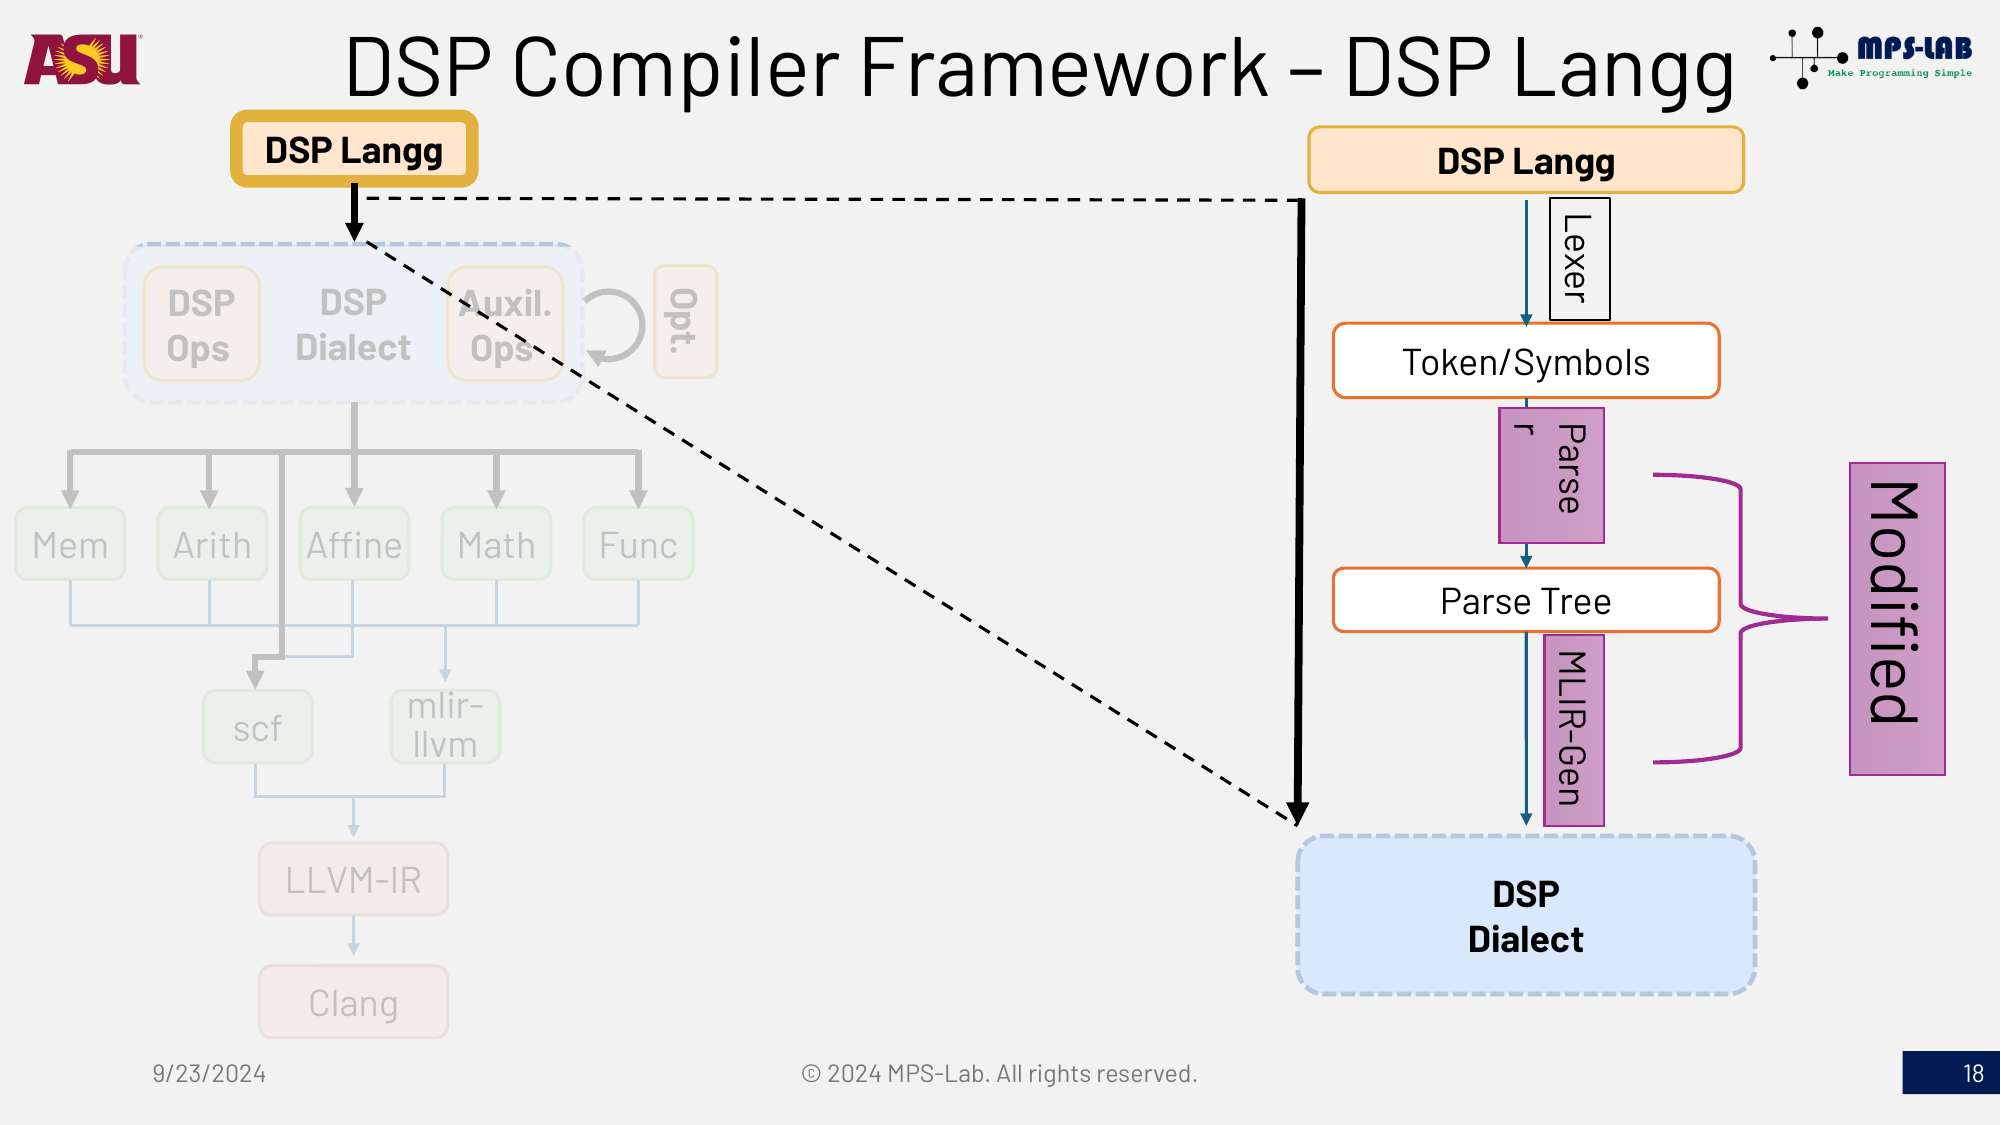

# DSP Compiler Framework – DSP Langg
DSP Langg
DSP
Dialect
DSP
Ops
Auxil.
Ops

Affine
Func
Mem
Arith
Math

scf
mlir-llvm
LLVM-IR
Clang
Opt.

DSP Langg
Lexer

Token/Symbols
Parser

Parse Tree
Modified
MLIR-Gen
DSP
Dialect
9/23/2024
© 2024 MPS-Lab. All rights reserved.
18